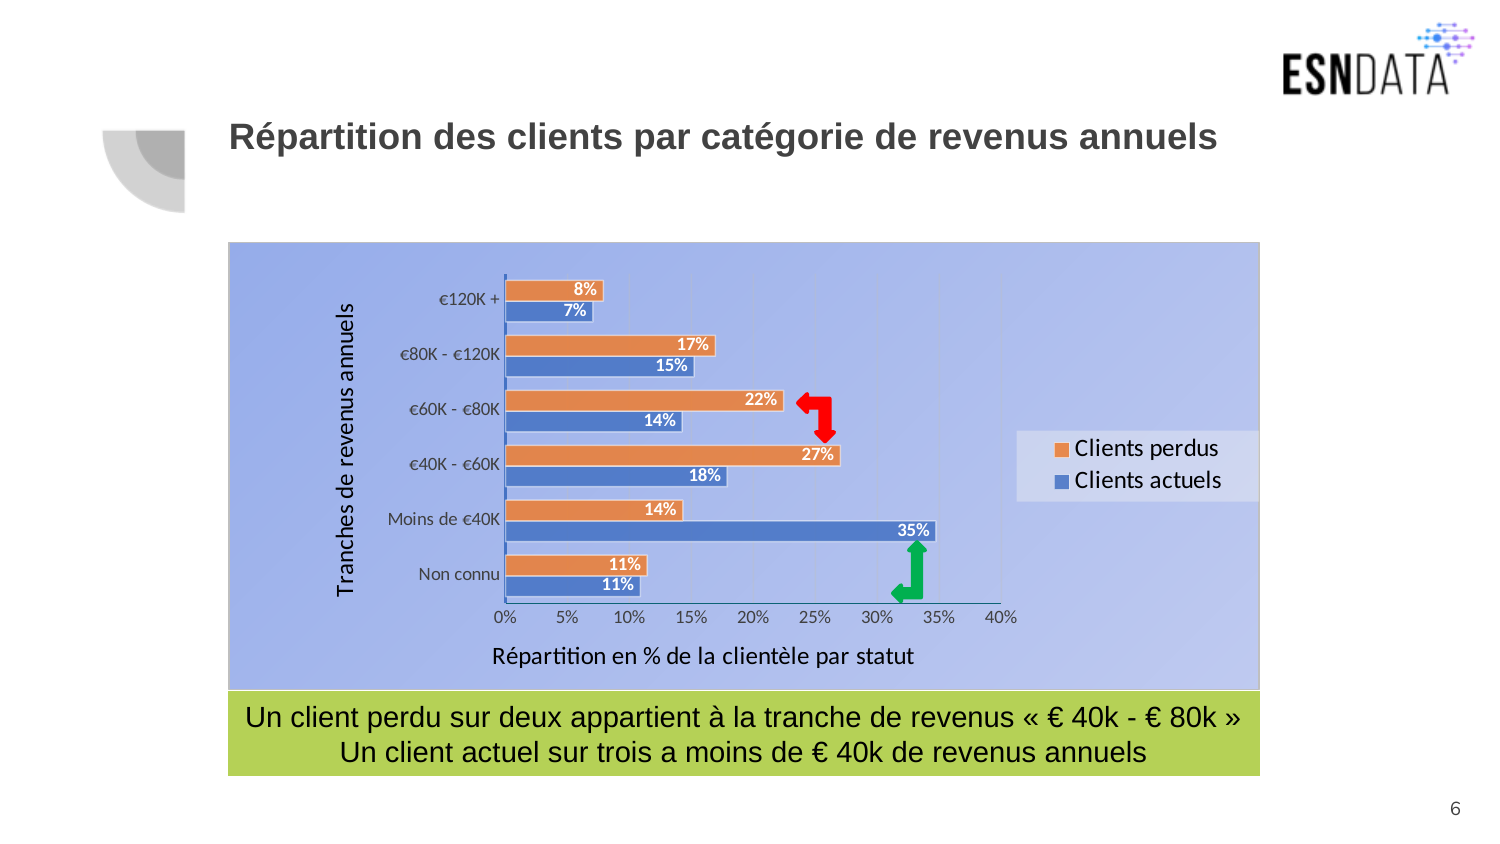

# Répartition des clients par catégorie de revenus annuels

### Chart

| Category | Clients actuels | Clients perdus |
|---|---|---|
| Non connu | 0.1087033329407608 | 0.11430317848410758 |
| Moins de €40K | 0.3473089153221058 | 0.1430317848410758 |
| €40K - €60K | 0.17889530090684255 | 0.2701711491442543 |
| €60K - €80K | 0.1425038275821458 | 0.22432762836185818 |
| €80K - €120K | 0.15216111176539865 | 0.16931540342298287 |
| €120K + | 0.07042751148274644 | 0.07885085574572127 |

Un client perdu sur deux appartient à la tranche de revenus « € 40k - € 80k »
Un client actuel sur trois a moins de € 40k de revenus annuels
6